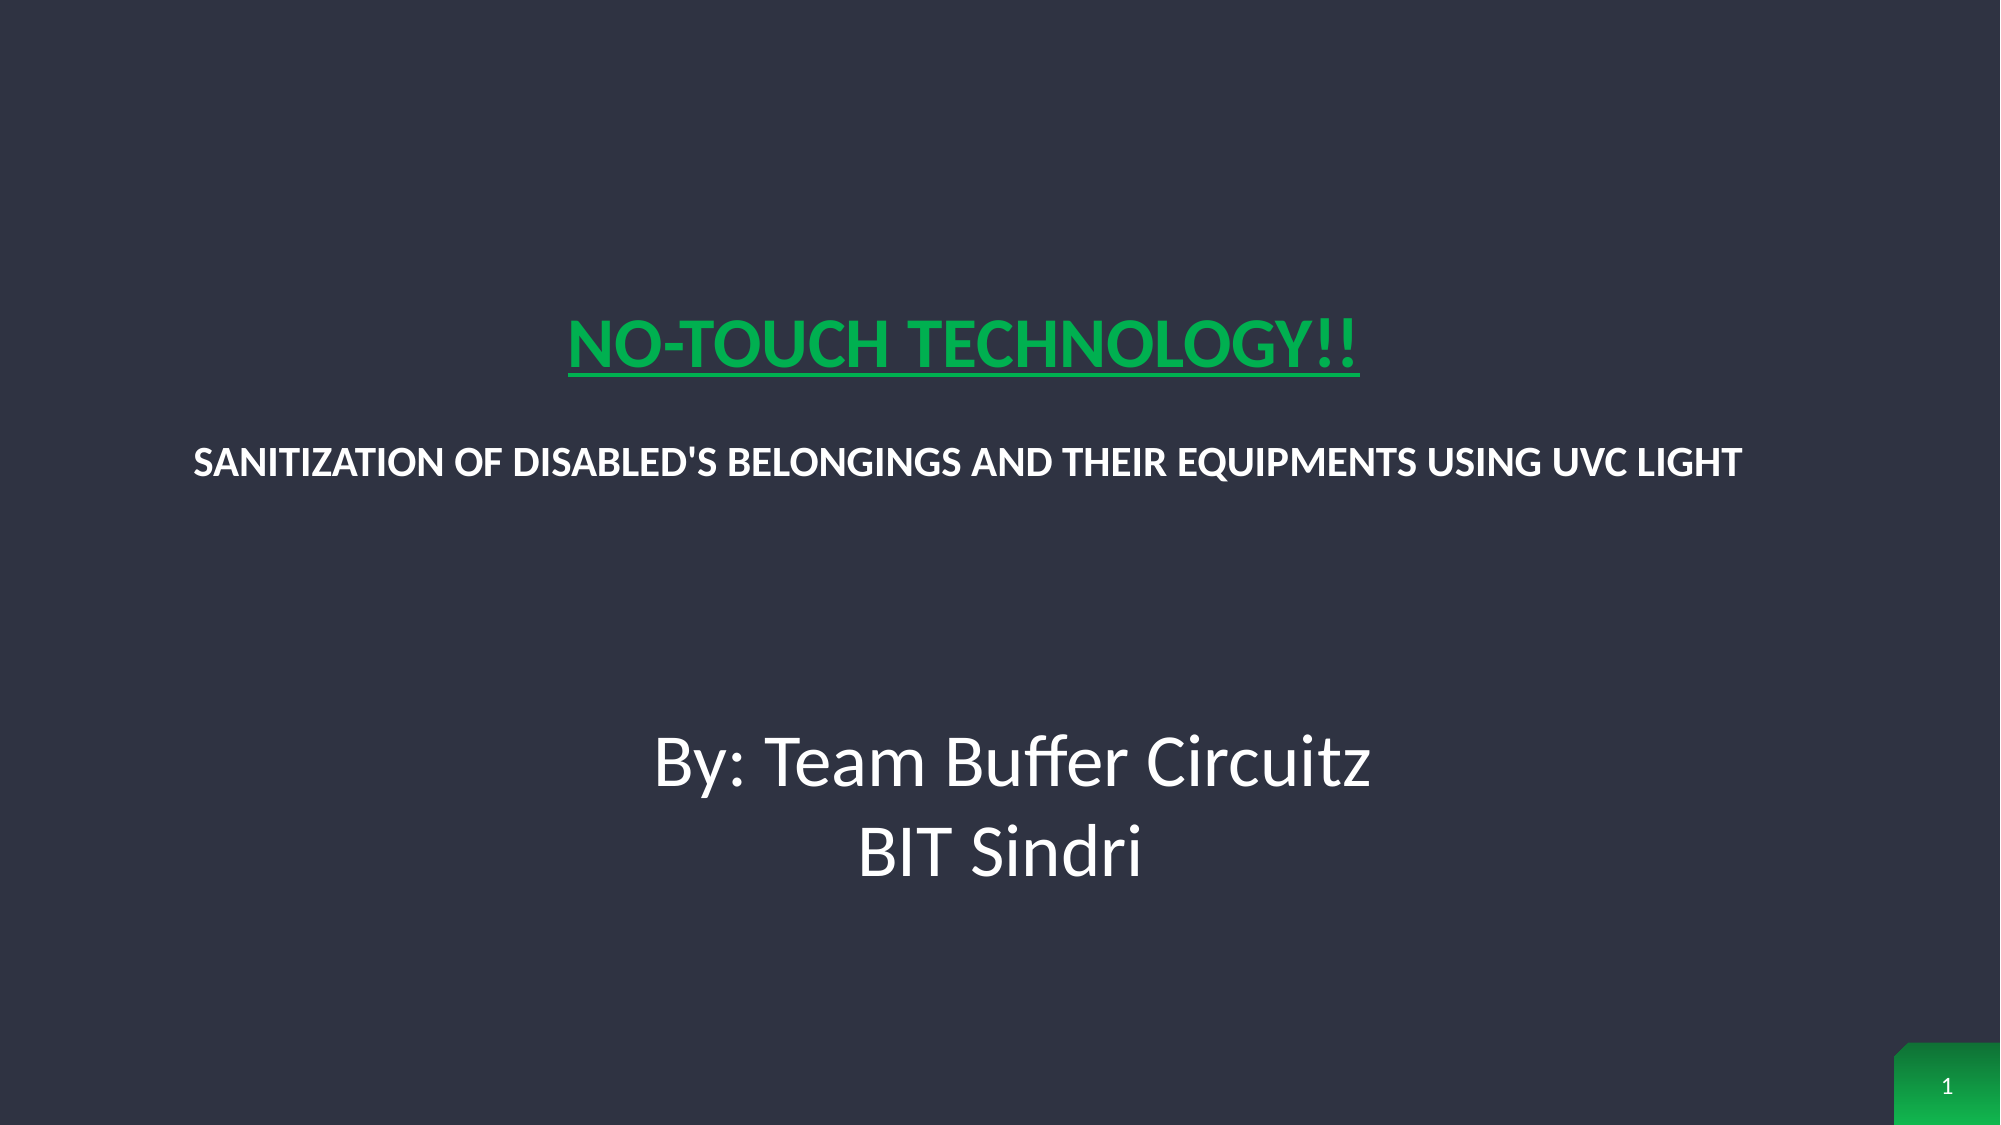

# no-touch technology!! Sanitization of Disabled's belongings and their equipments using UVC light
By: Team Buffer Circuitz
            BIT Sindri
1